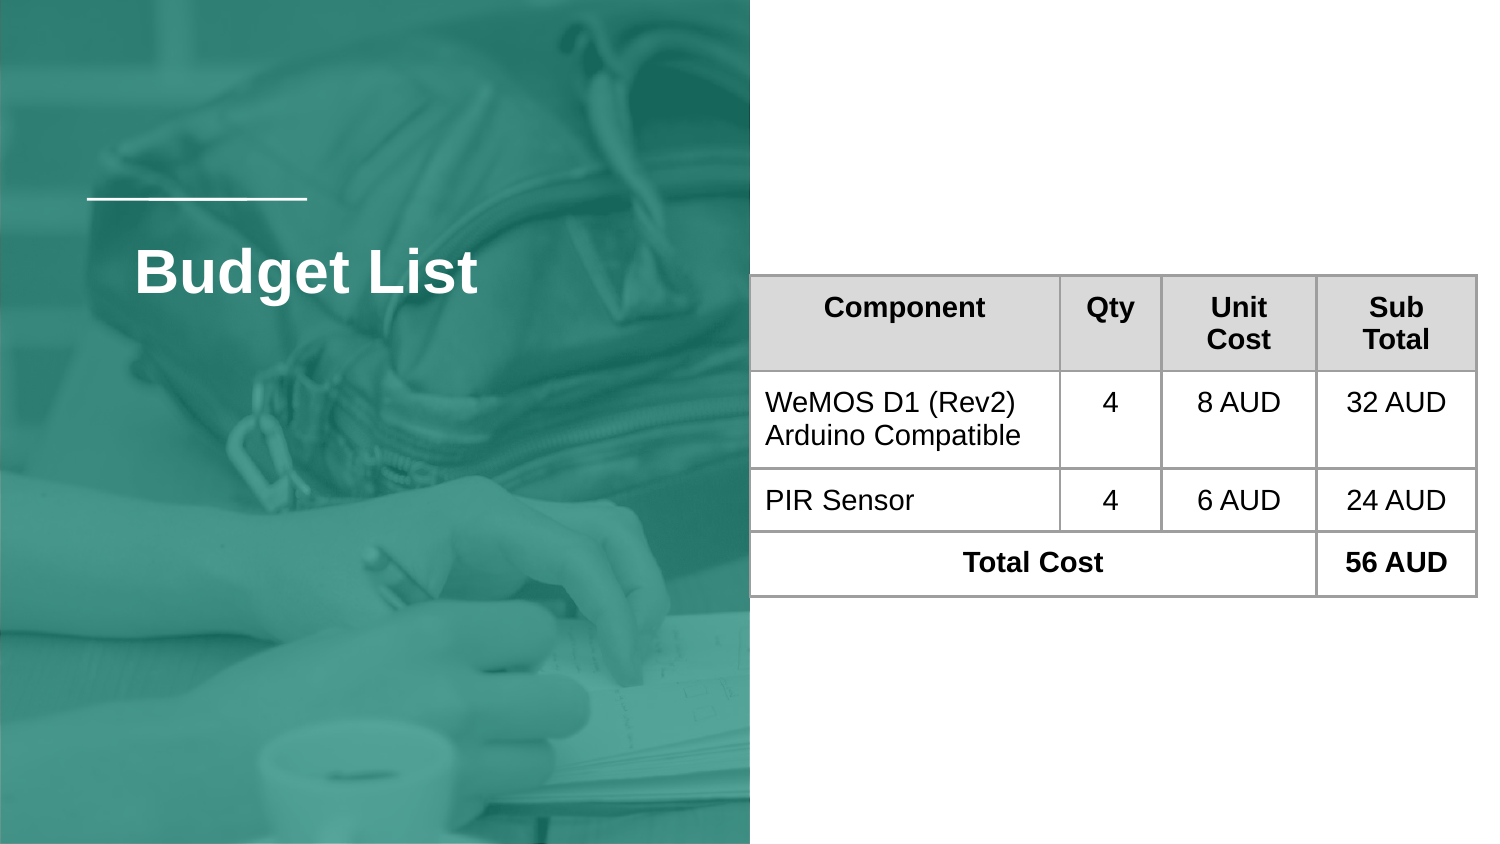

# Budget List
| Component | Qty | Unit Cost | Sub Total |
| --- | --- | --- | --- |
| WeMOS D1 (Rev2) Arduino Compatible | 4 | 8 AUD | 32 AUD |
| PIR Sensor | 4 | 6 AUD | 24 AUD |
| Total Cost |  |  | 56 AUD |